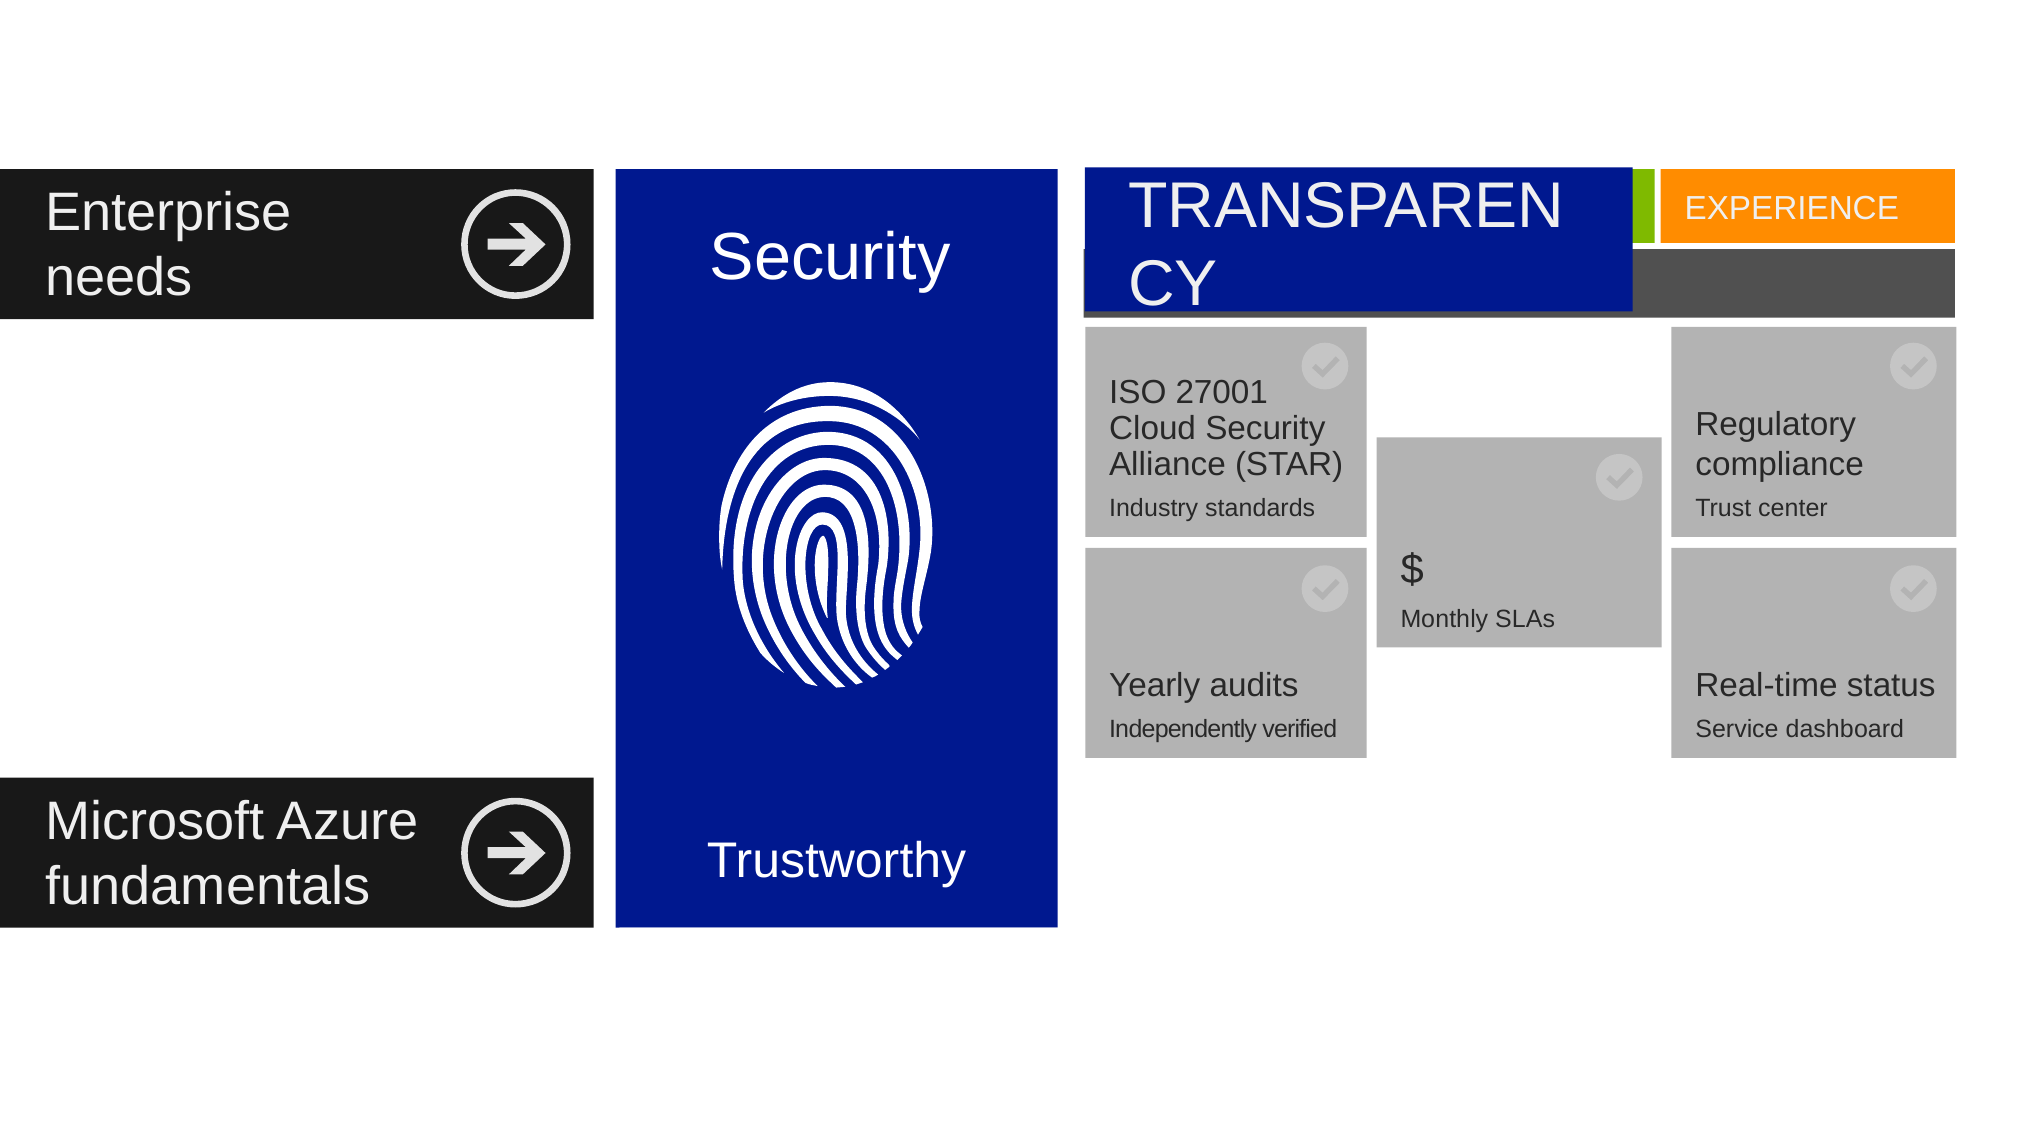

TRANSPARENCY

RELATIONSHIP
EXPERIENCE
Enterprise
needs

Security

Trustworthy
Trust through transparency
ISO 27001 Cloud Security Alliance (STAR)
Industry standards
Regulatory compliance
Trust center

$
Monthly SLAs

Yearly audits
Independently verified
Real-time status
Service dashboard

Microsoft Azure
fundamentals